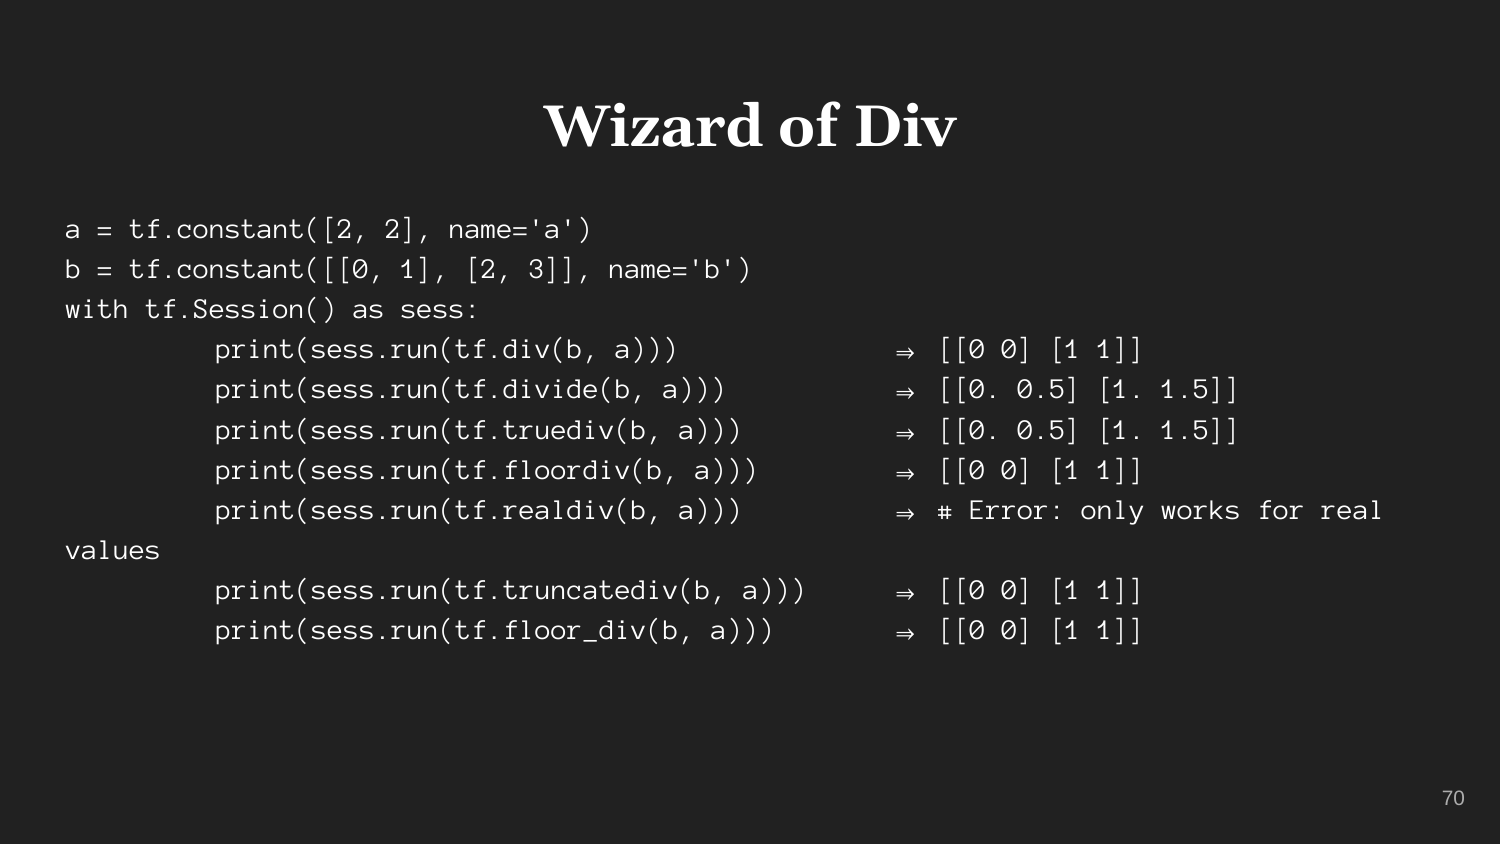

# Wizard of Div
a = tf.constant([2, 2], name='a')
b = tf.constant([[0, 1], [2, 3]], name='b')
with tf.Session() as sess:
	print(sess.run(tf.div(b, a)))             ⇒ [[0 0] [1 1]]
	print(sess.run(tf.divide(b, a)))          ⇒ [[0. 0.5] [1. 1.5]]
	print(sess.run(tf.truediv(b, a)))         ⇒ [[0. 0.5] [1. 1.5]]
	print(sess.run(tf.floordiv(b, a)))        ⇒ [[0 0] [1 1]]
	print(sess.run(tf.realdiv(b, a)))         ⇒ # Error: only works for real values
	print(sess.run(tf.truncatediv(b, a)))     ⇒ [[0 0] [1 1]]
	print(sess.run(tf.floor_div(b, a)))       ⇒ [[0 0] [1 1]]
70